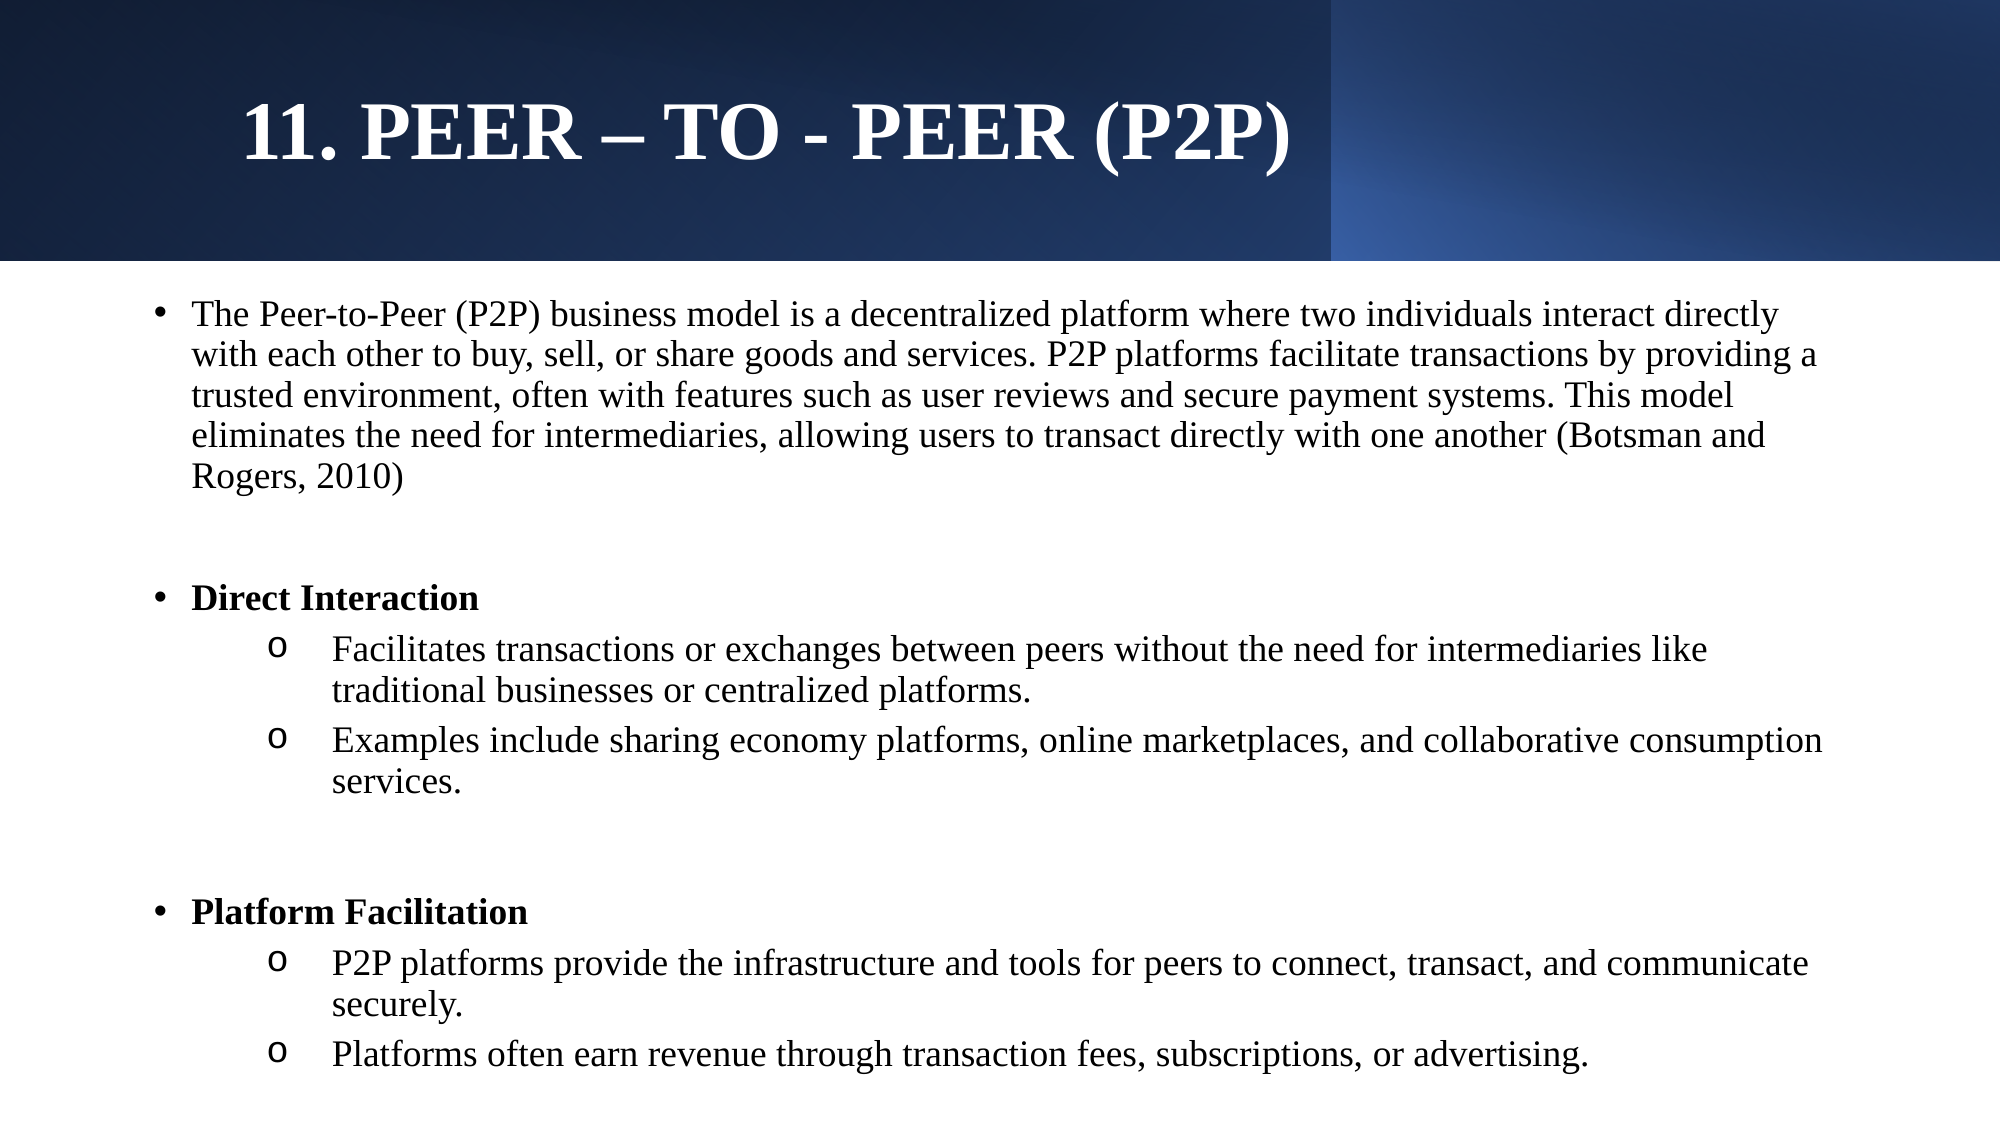

# 11. PEER – TO - PEER (P2P)
The Peer-to-Peer (P2P) business model is a decentralized platform where two individuals interact directly with each other to buy, sell, or share goods and services. P2P platforms facilitate transactions by providing a trusted environment, often with features such as user reviews and secure payment systems. This model eliminates the need for intermediaries, allowing users to transact directly with one another (Botsman and Rogers, 2010)

Direct Interaction
Facilitates transactions or exchanges between peers without the need for intermediaries like traditional businesses or centralized platforms.
Examples include sharing economy platforms, online marketplaces, and collaborative consumption services.

Platform Facilitation
P2P platforms provide the infrastructure and tools for peers to connect, transact, and communicate securely.
Platforms often earn revenue through transaction fees, subscriptions, or advertising.